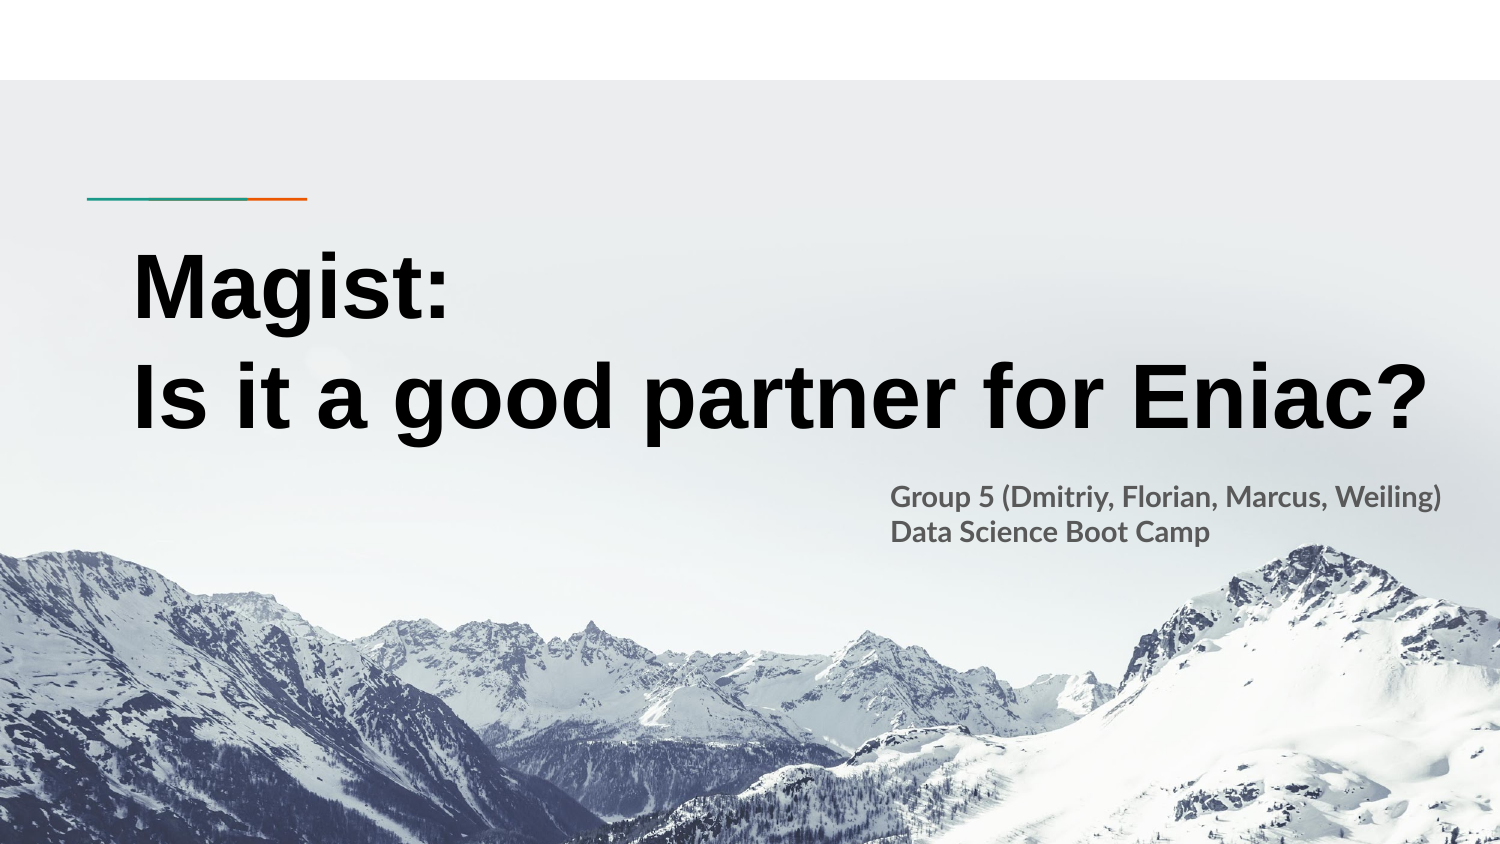

# Magist:
Is it a good partner for Eniac?
Group 5 (Dmitriy, Florian, Marcus, Weiling)
Data Science Boot Camp